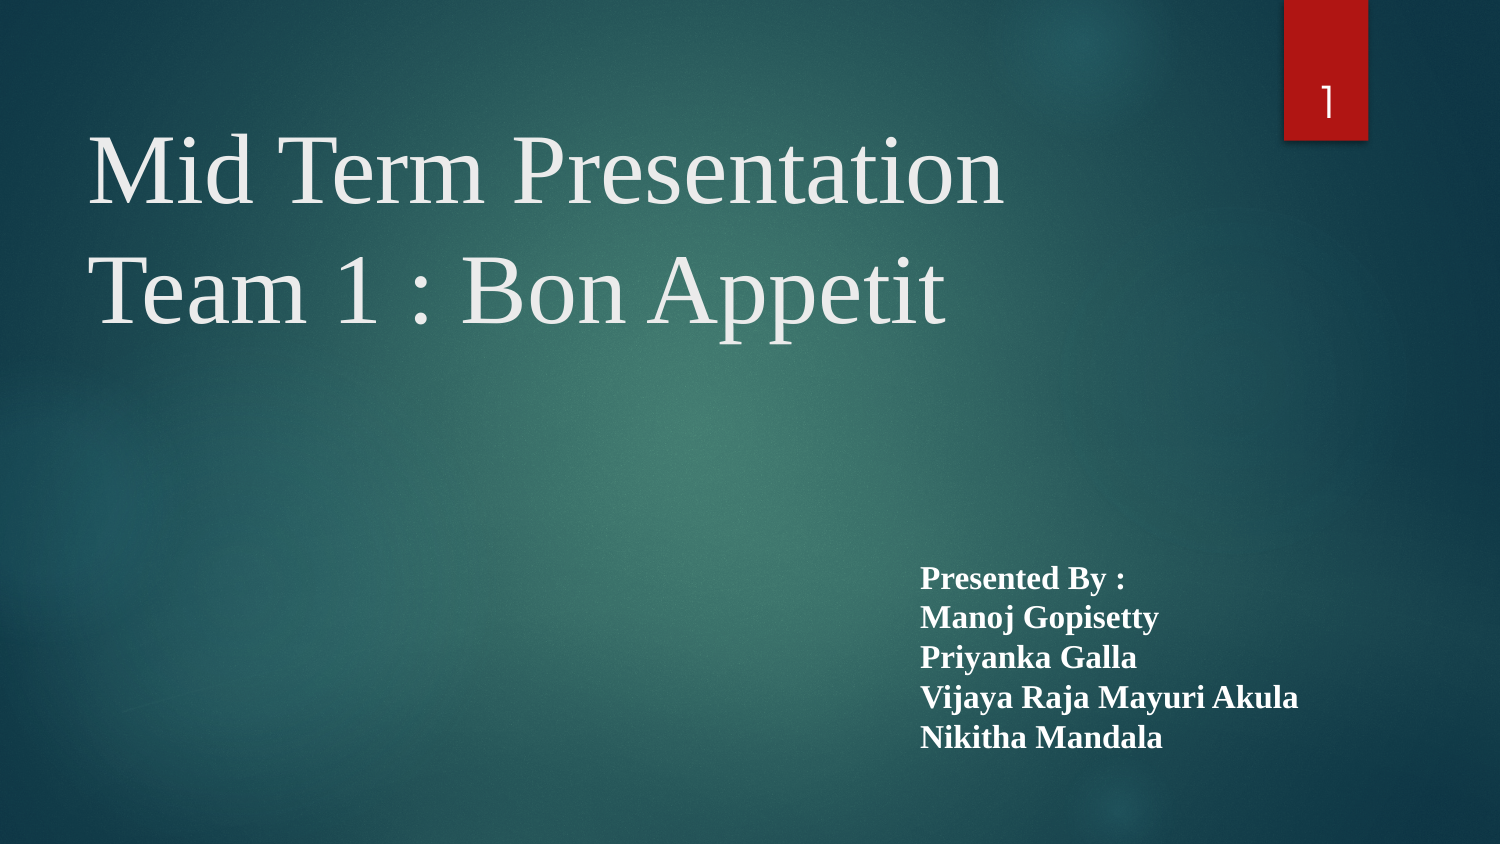

1
# Mid Term Presentation
Team 1 : Bon Appetit
Presented By :
Manoj Gopisetty
Priyanka Galla
Vijaya Raja Mayuri Akula
Nikitha Mandala